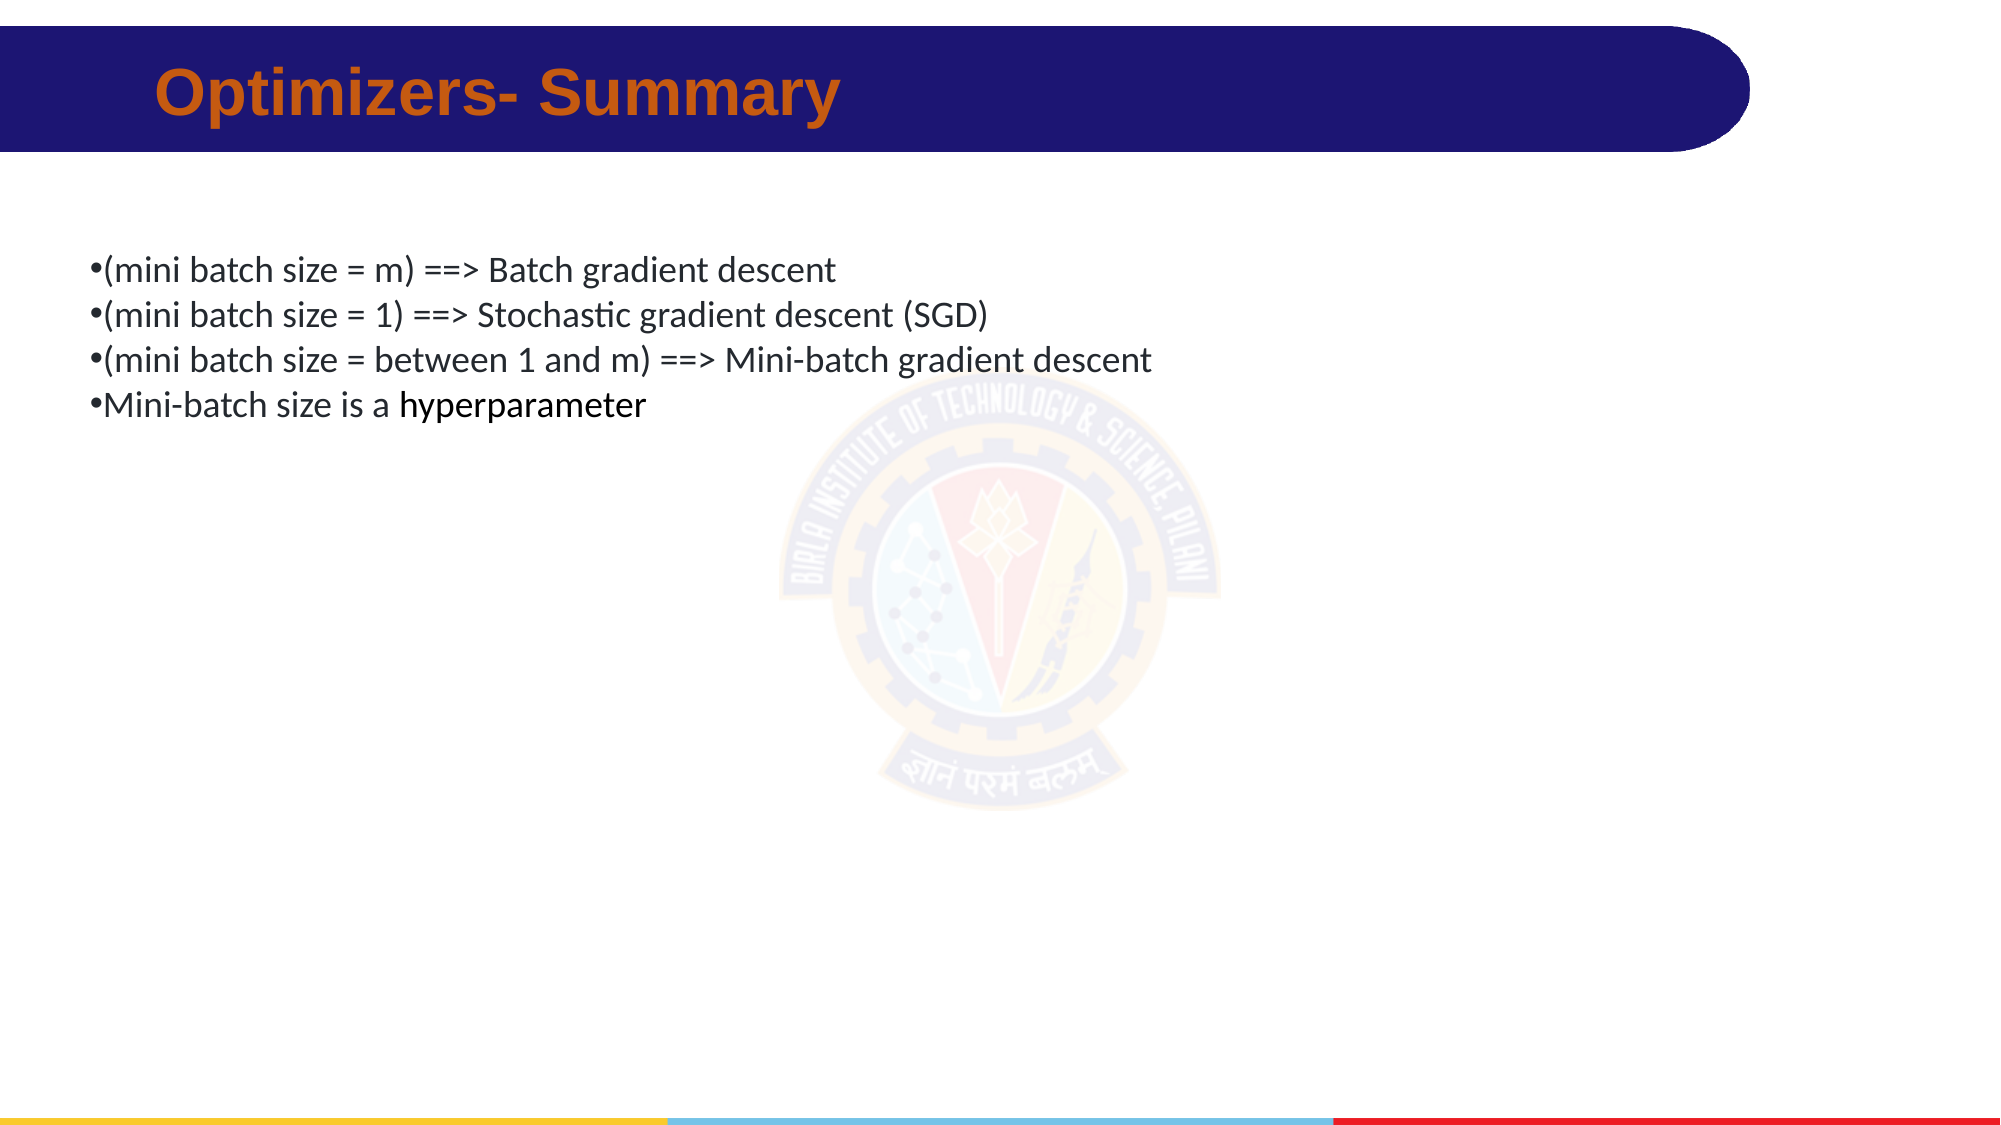

# Optimizers- Summary
(mini batch size = m) ==> Batch gradient descent
(mini batch size = 1) ==> Stochastic gradient descent (SGD)
(mini batch size = between 1 and m) ==> Mini-batch gradient descent
Mini-batch size is a hyperparameter